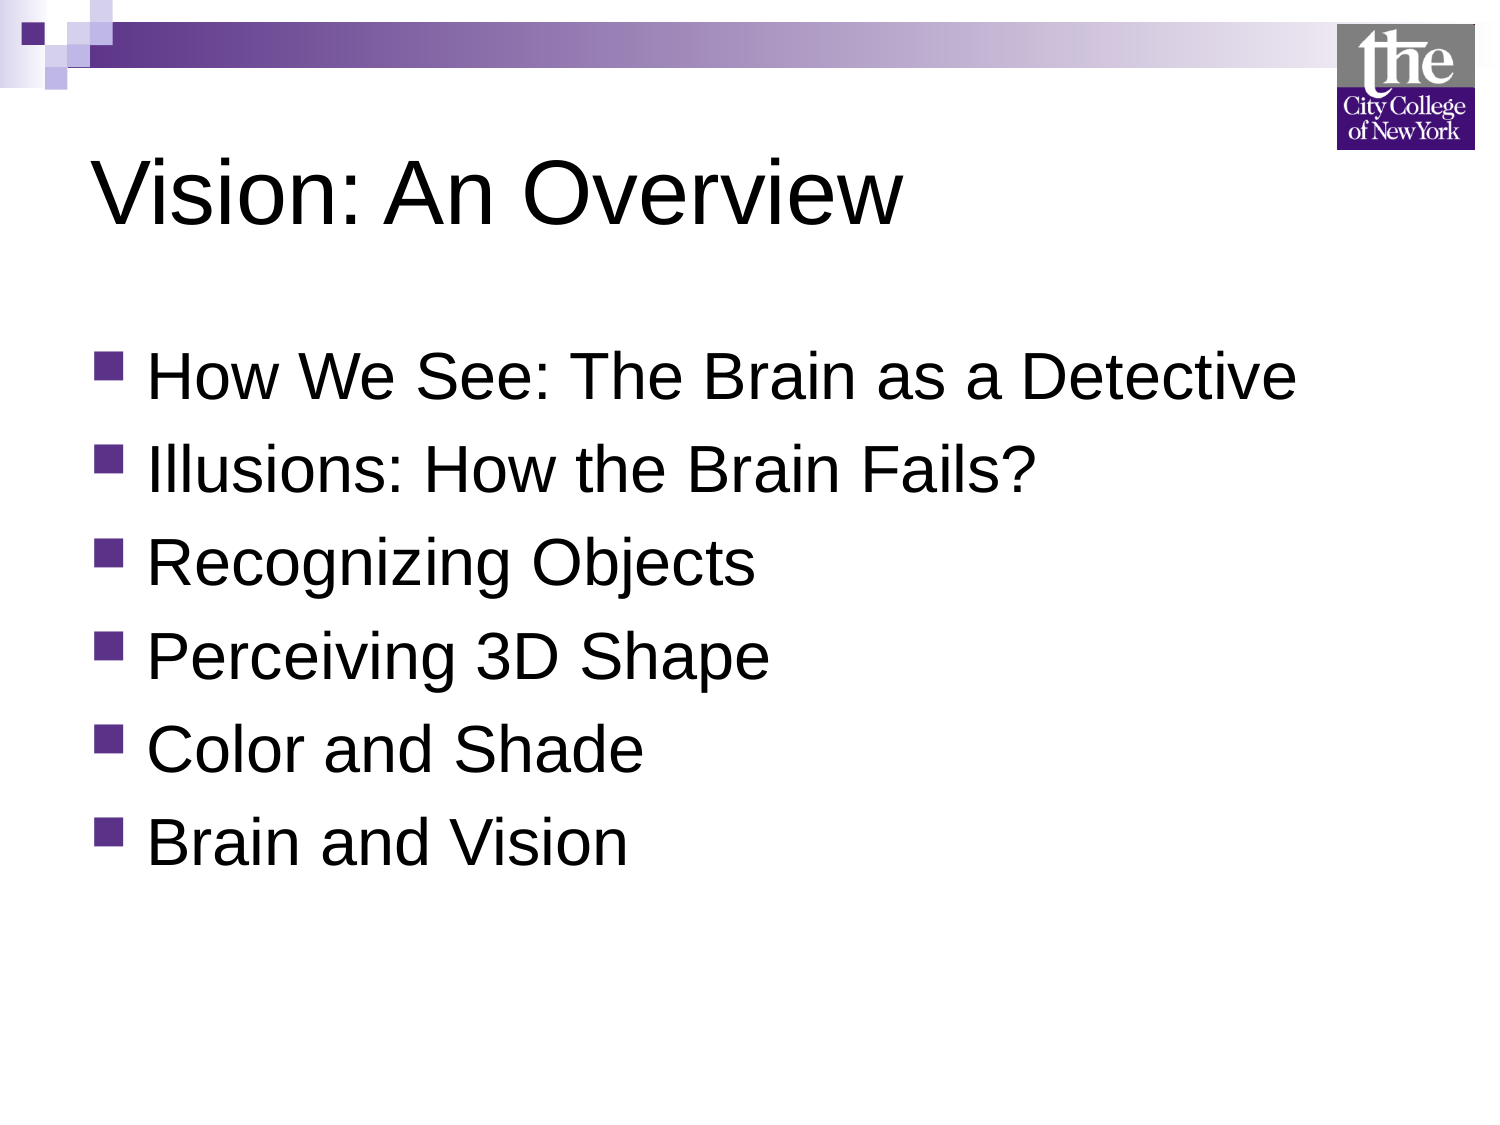

# Vision: An Overview
How We See: The Brain as a Detective
Illusions: How the Brain Fails?
Recognizing Objects
Perceiving 3D Shape
Color and Shade
Brain and Vision